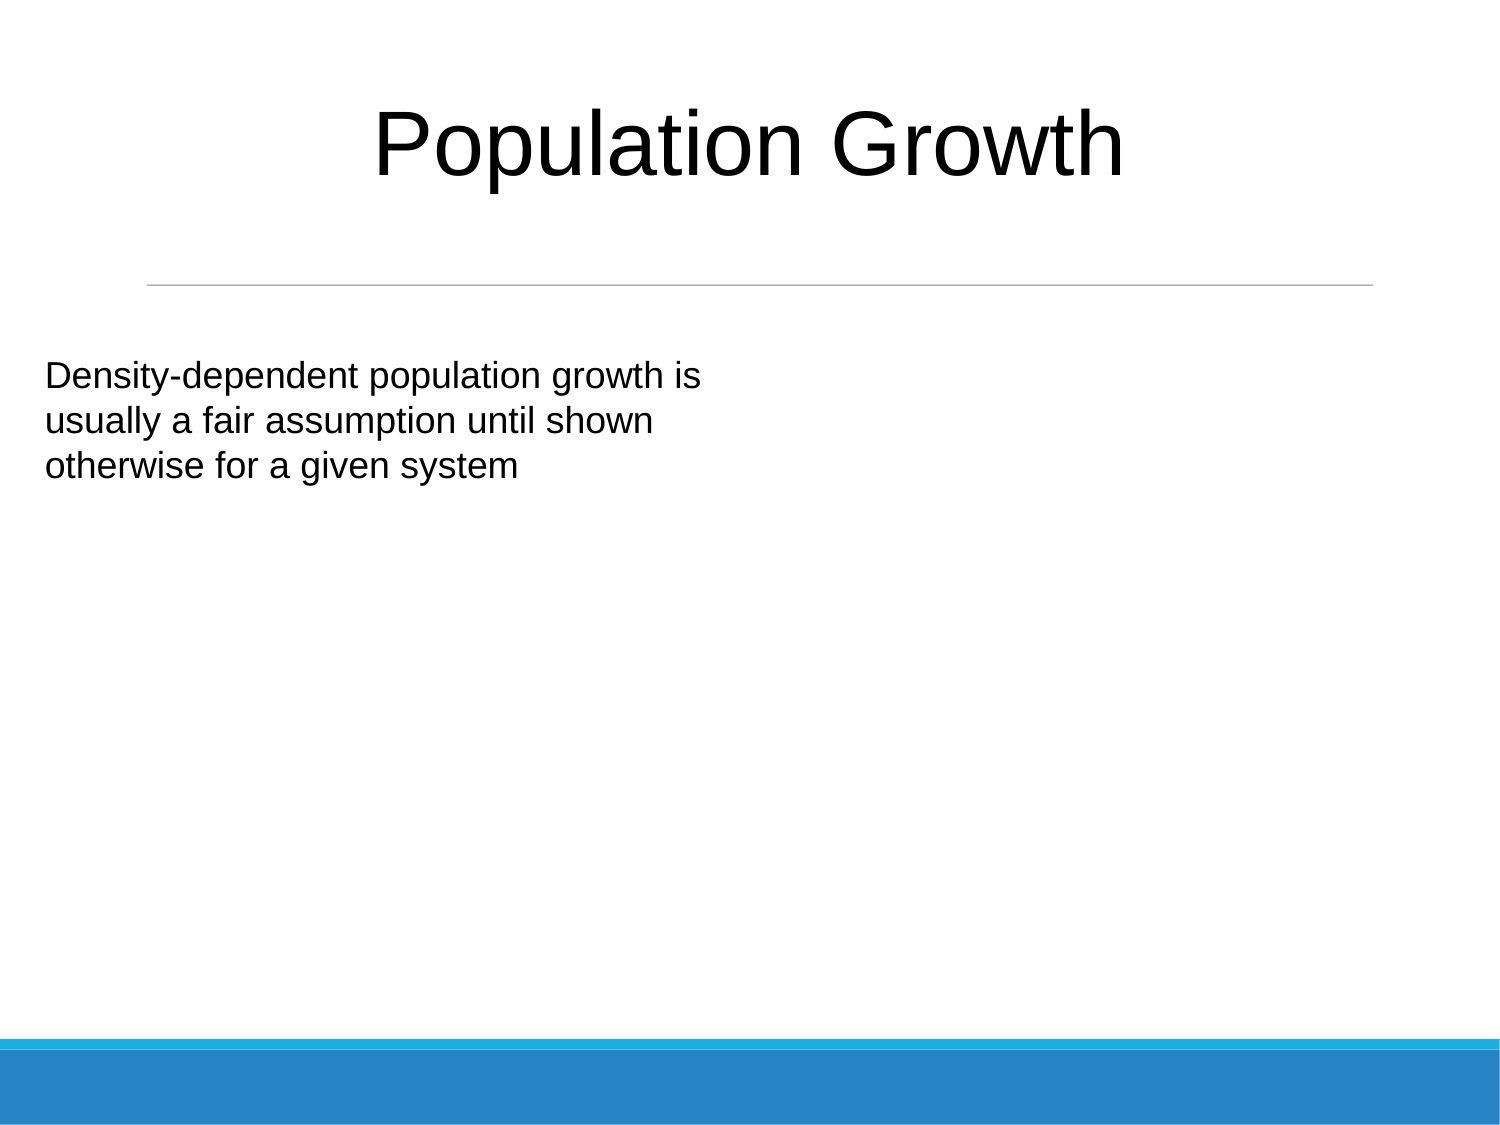

Population Growth

Density-dependent population growth is usually a fair assumption until shown otherwise for a given system